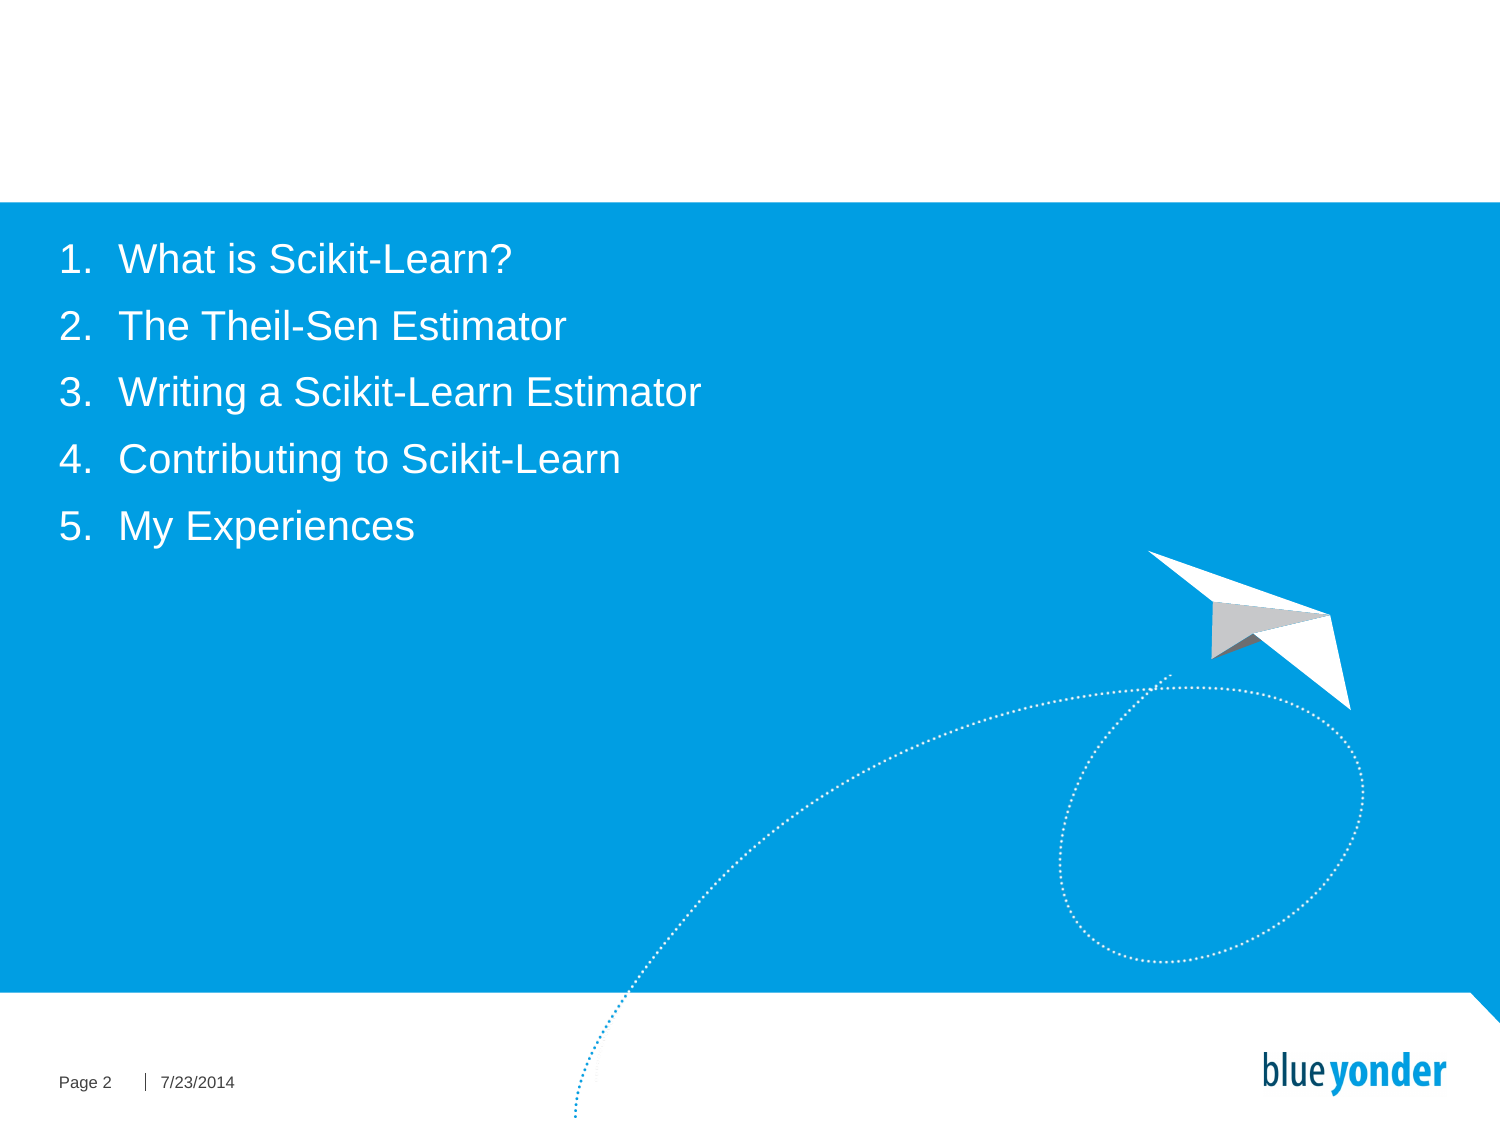

What is Scikit-Learn?
The Theil-Sen Estimator
Writing a Scikit-Learn Estimator
Contributing to Scikit-Learn
My Experiences

Page 2
7/23/2014